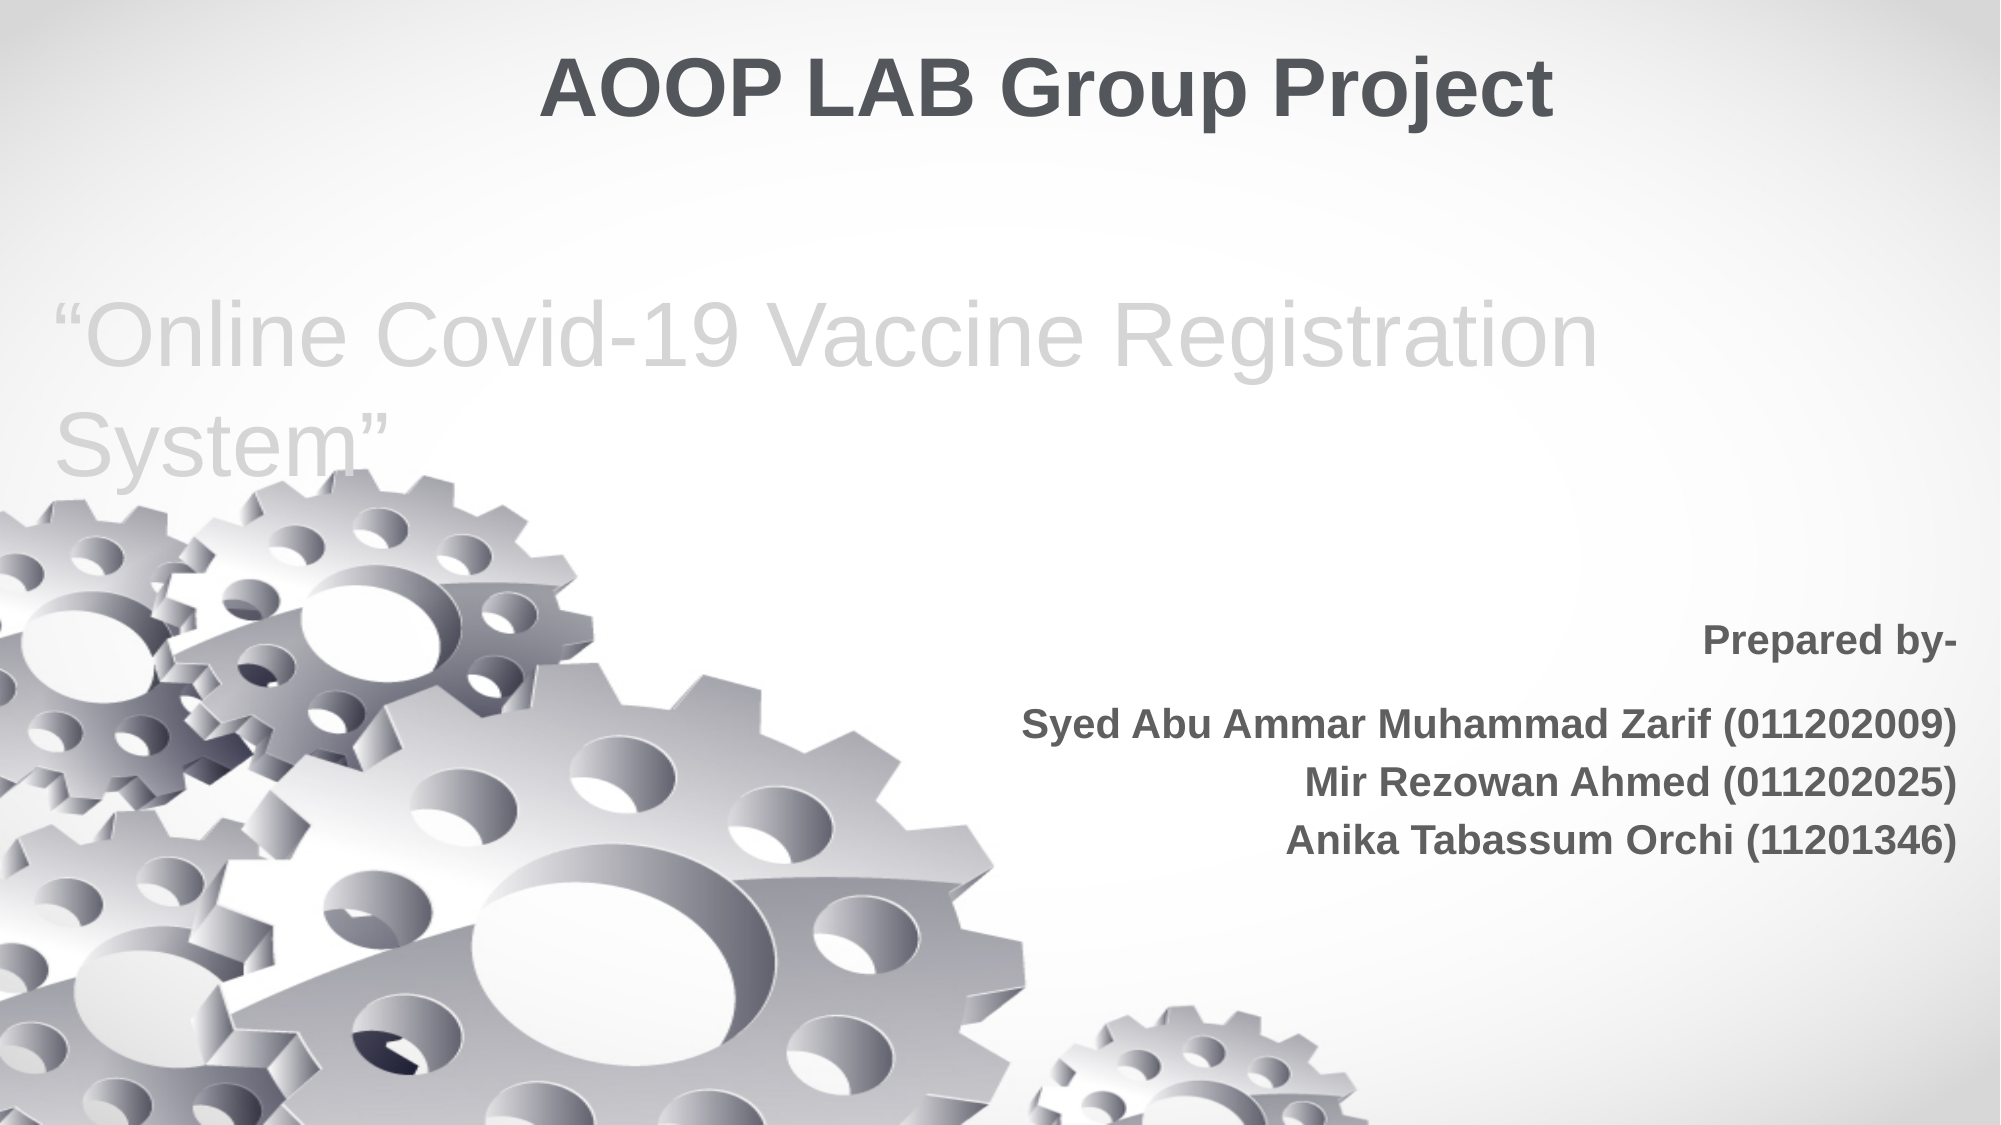

# AOOP LAB Group Project
“Online Covid-19 Vaccine Registration System”
Prepared by-
Syed Abu Ammar Muhammad Zarif (011202009)
Mir Rezowan Ahmed (011202025)
Anika Tabassum Orchi (11201346)